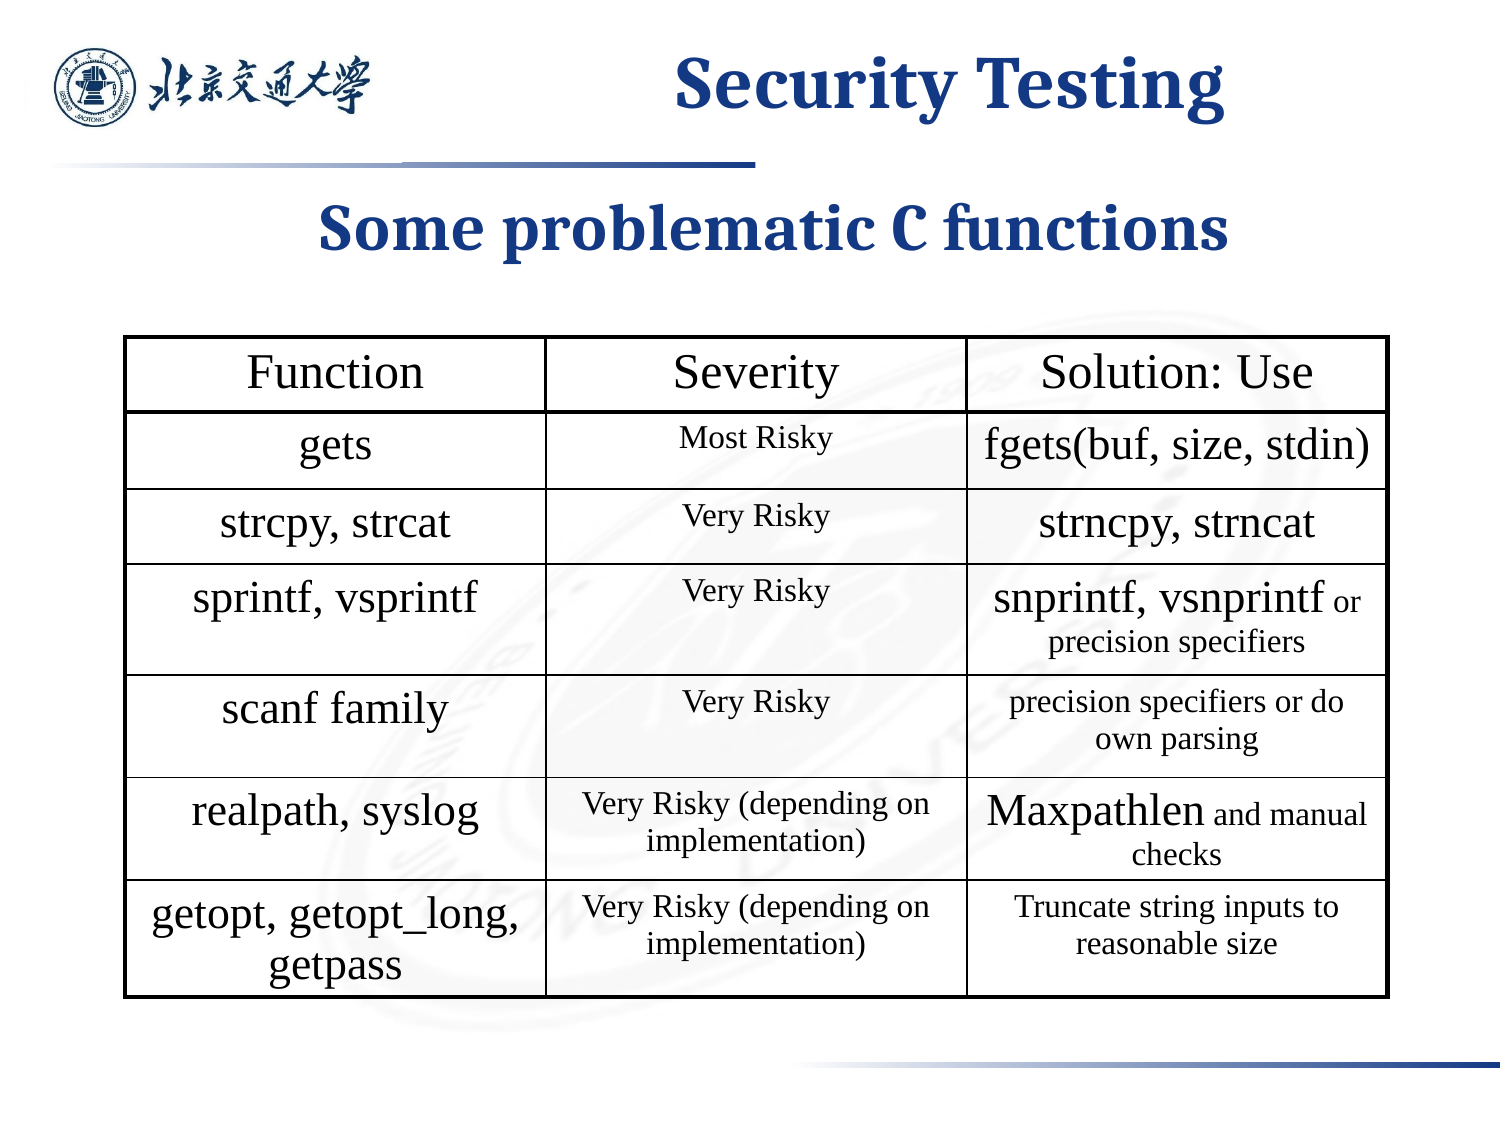

# Security Testing
Some problematic C functions
| Function | Severity | Solution: Use |
| --- | --- | --- |
| gets | Most Risky | fgets(buf, size, stdin) |
| strcpy, strcat | Very Risky | strncpy, strncat |
| sprintf, vsprintf | Very Risky | snprintf, vsnprintf or precision specifiers |
| scanf family | Very Risky | precision specifiers or do own parsing |
| realpath, syslog | Very Risky (depending on implementation) | Maxpathlen and manual checks |
| getopt, getopt\_long, getpass | Very Risky (depending on implementation) | Truncate string inputs to reasonable size |